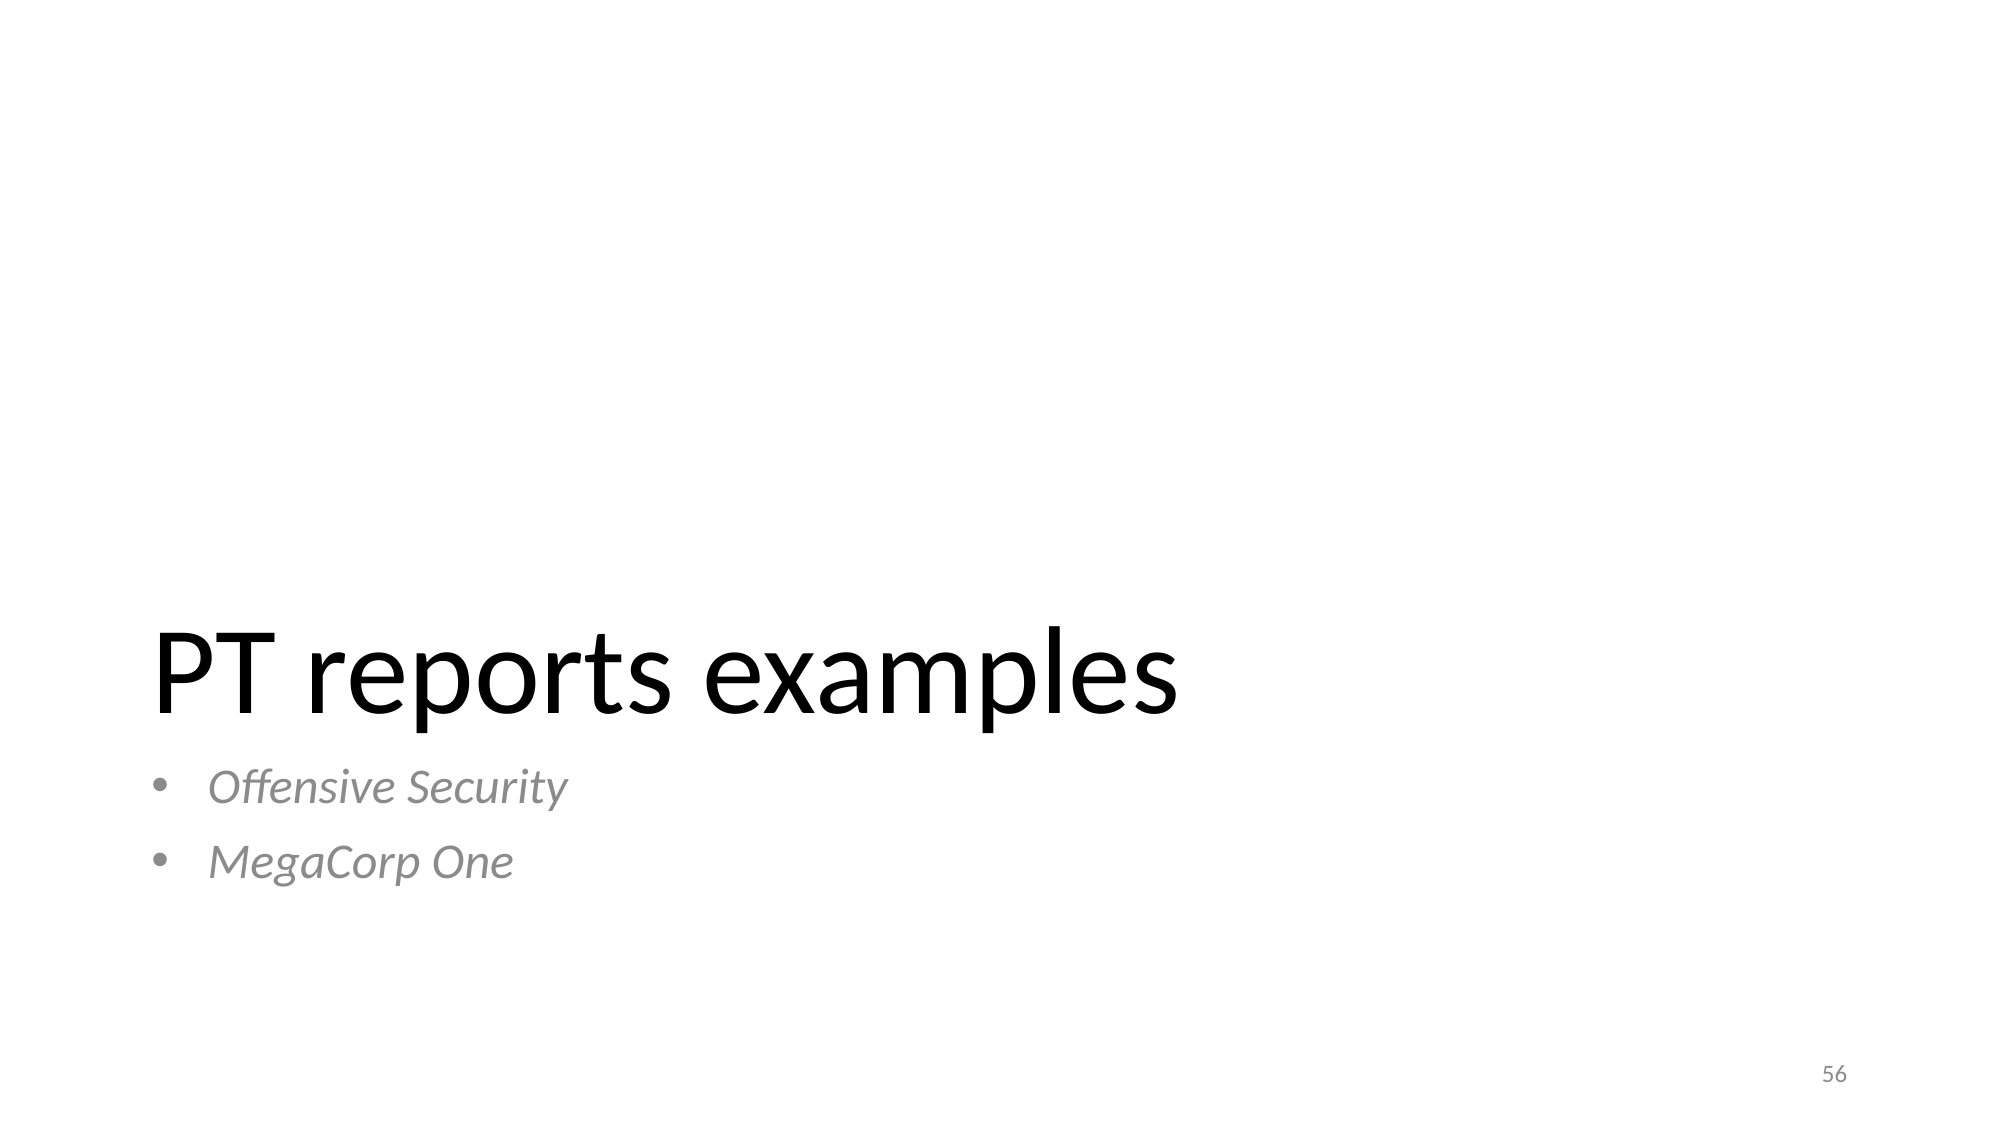

# PT reports examples
Offensive Security
MegaCorp One
56